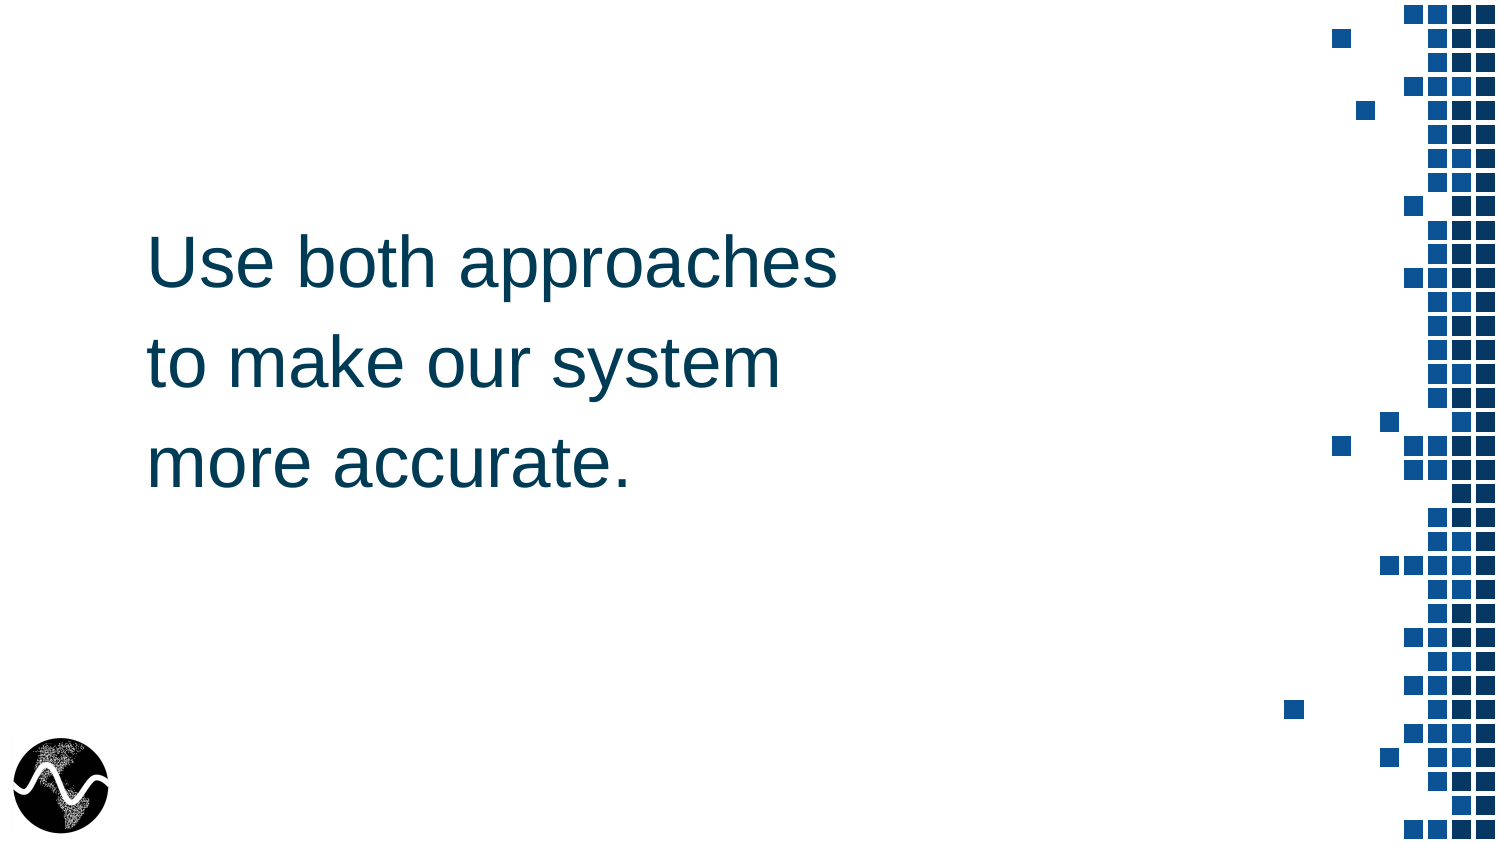

Use both approaches
to make our system
more accurate.